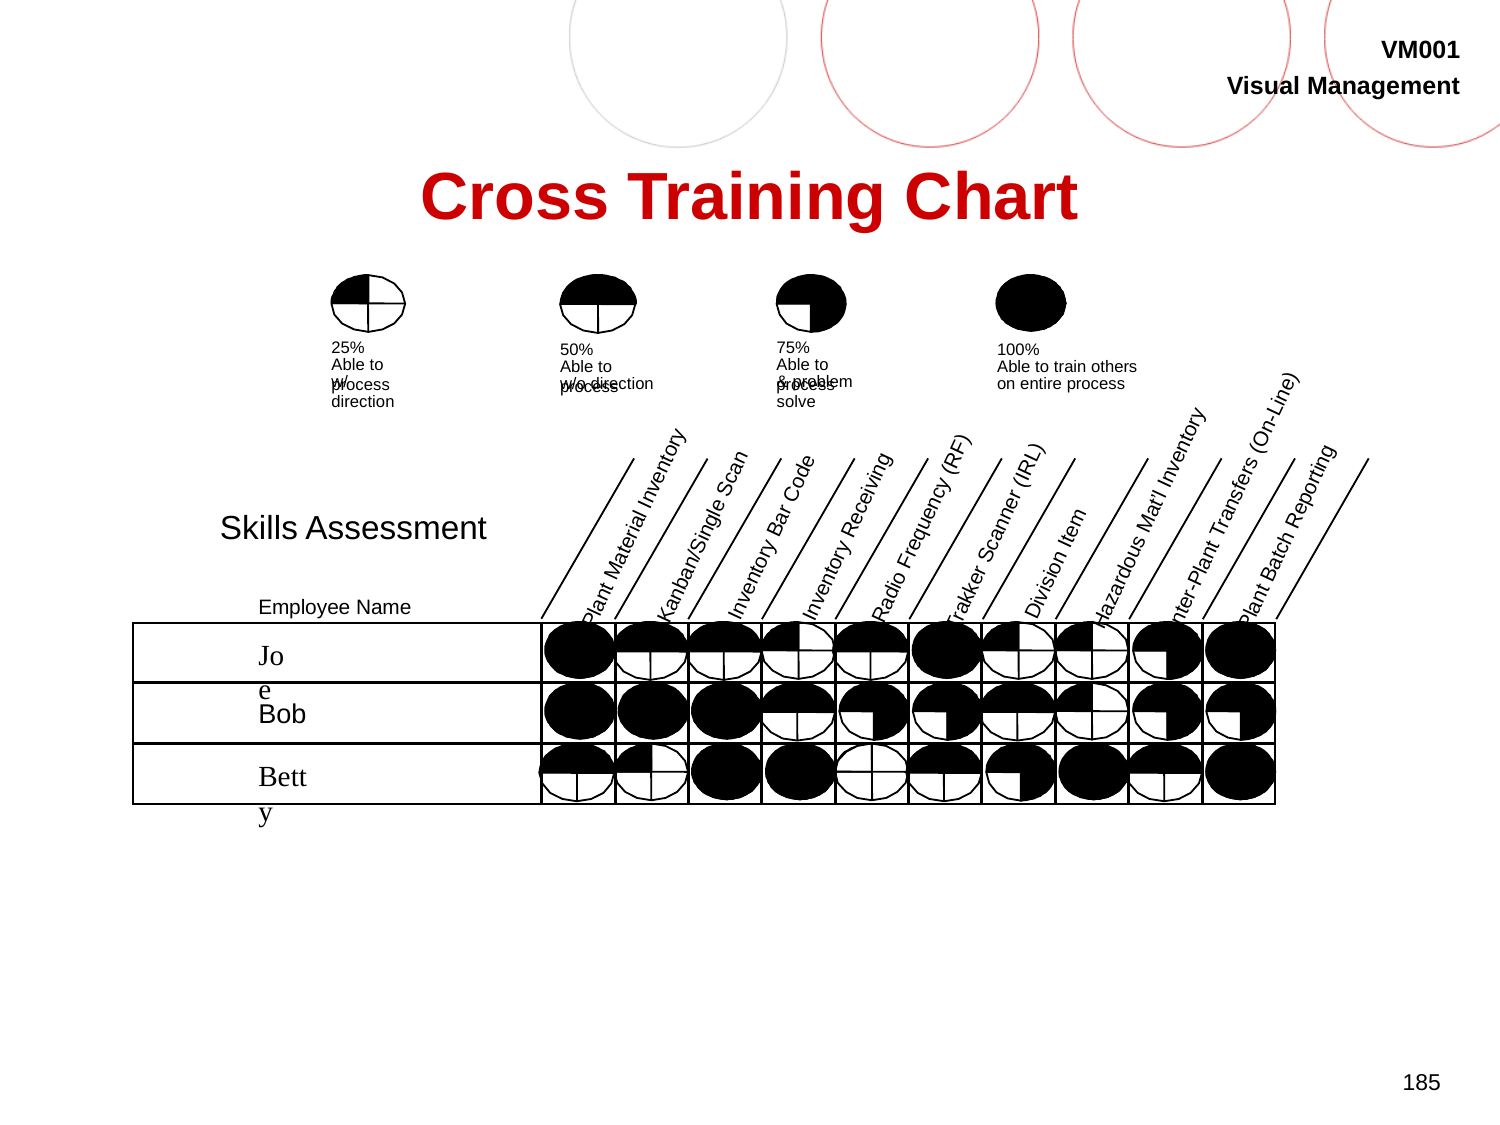

# Cross Training Chart

25%
75%
50%
100%
Able to process
Able to process
Able to process
Able to train others
w/ direction
& problem solve
w/o direction
on entire process
Inter-Plant Transfers (On-Line)
Hazardous Mat’l Inventory
Skills Assessment
Plant Material Inventory
Radio Frequency (RF)
Trakker Scanner (IRL)
Inventory Receiving
Plant Batch Reporting
Kanban/Single Scan
Inventory Bar Code
Division Item
Employee Name

Joe

Bob

Betty